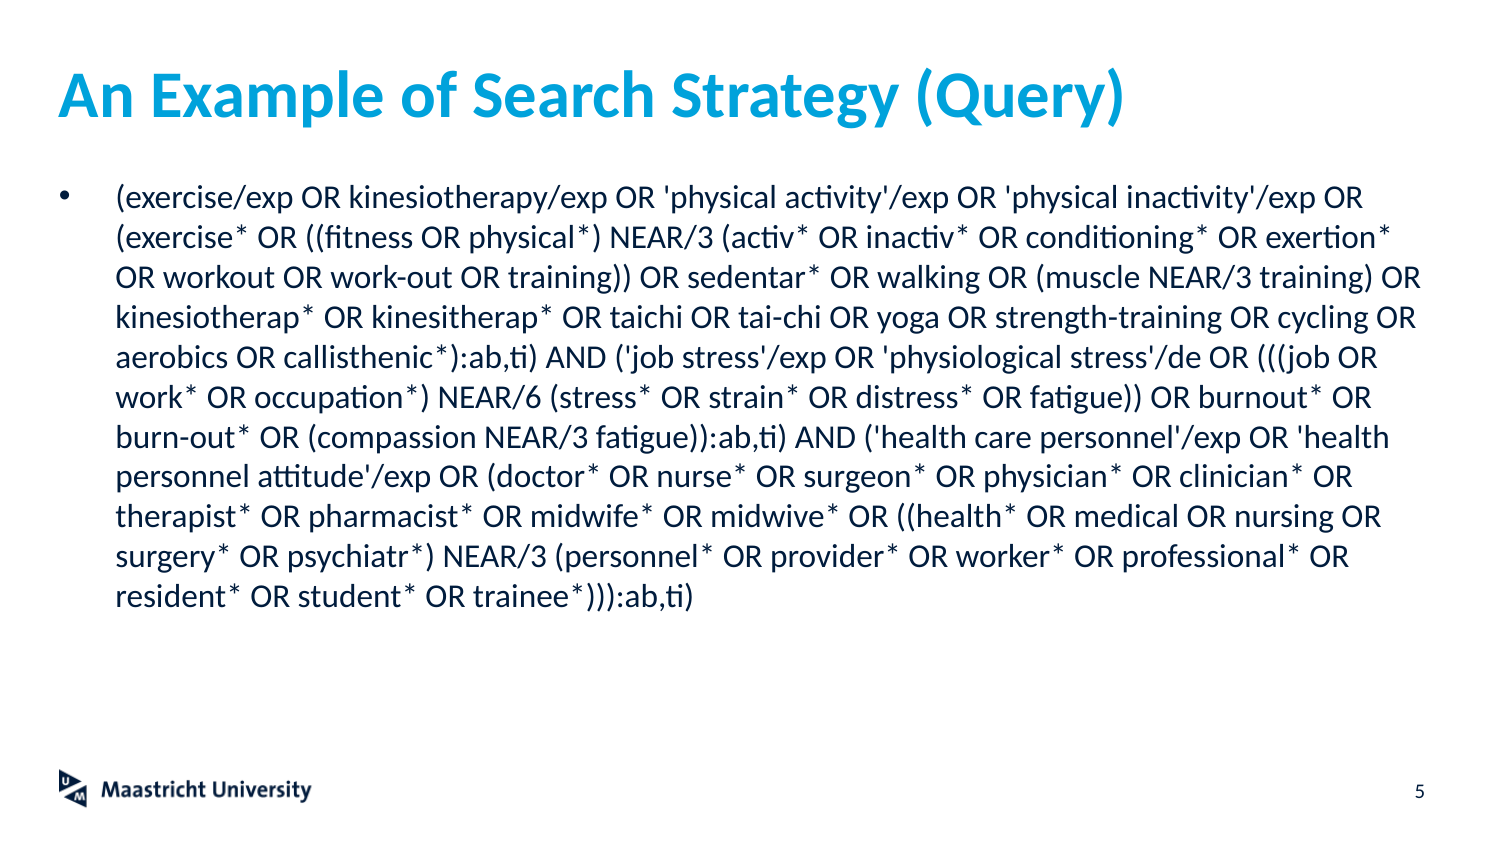

# An Example of Search Strategy (Query)
(exercise/exp OR kinesiotherapy/exp OR 'physical activity'/exp OR 'physical inactivity'/exp OR (exercise* OR ((fitness OR physical*) NEAR/3 (activ* OR inactiv* OR conditioning* OR exertion* OR workout OR work-out OR training)) OR sedentar* OR walking OR (muscle NEAR/3 training) OR kinesiotherap* OR kinesitherap* OR taichi OR tai-chi OR yoga OR strength-training OR cycling OR aerobics OR callisthenic*):ab,ti) AND ('job stress'/exp OR 'physiological stress'/de OR (((job OR work* OR occupation*) NEAR/6 (stress* OR strain* OR distress* OR fatigue)) OR burnout* OR burn-out* OR (compassion NEAR/3 fatigue)):ab,ti) AND ('health care personnel'/exp OR 'health personnel attitude'/exp OR (doctor* OR nurse* OR surgeon* OR physician* OR clinician* OR therapist* OR pharmacist* OR midwife* OR midwive* OR ((health* OR medical OR nursing OR surgery* OR psychiatr*) NEAR/3 (personnel* OR provider* OR worker* OR professional* OR resident* OR student* OR trainee*))):ab,ti)

5